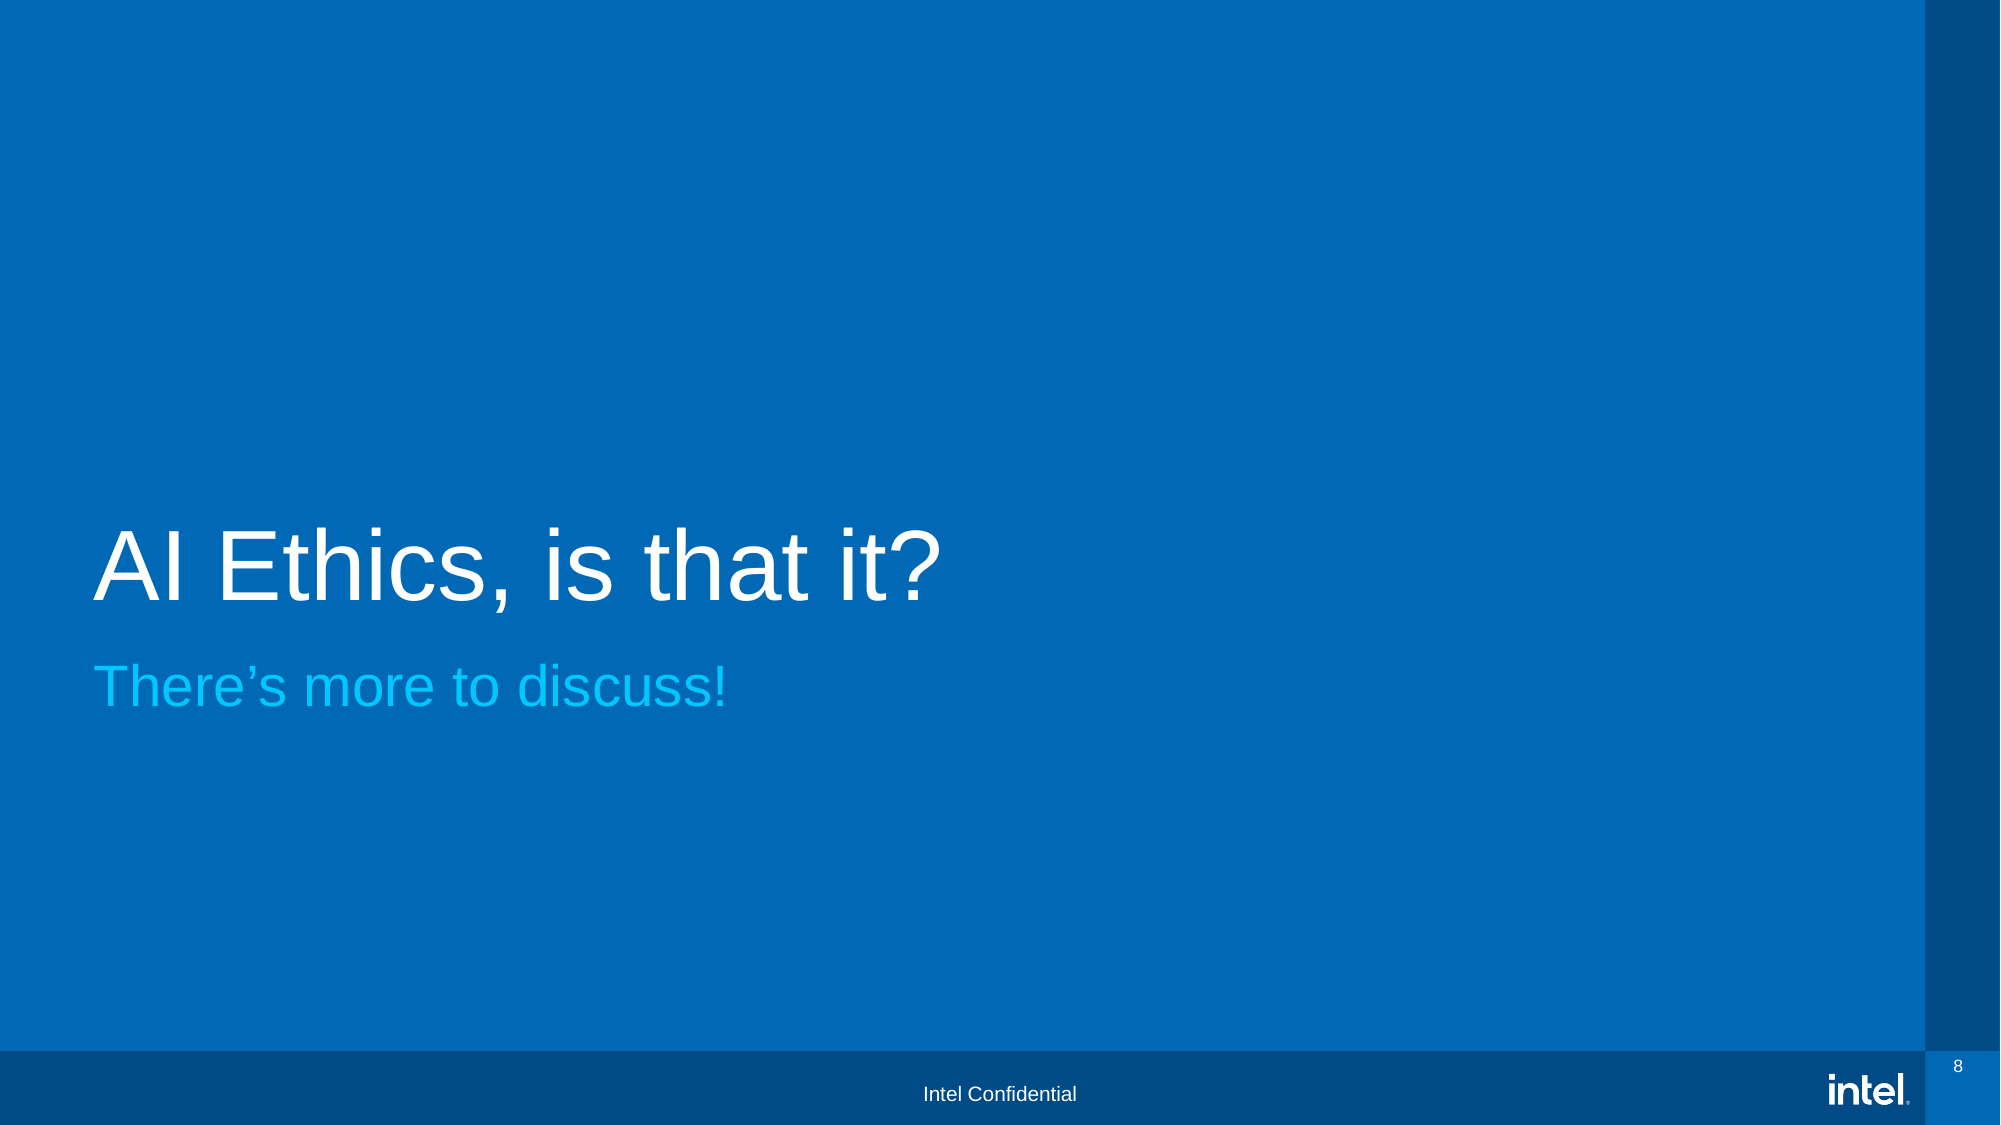

# AI Ethics, is that it?
There’s more to discuss!